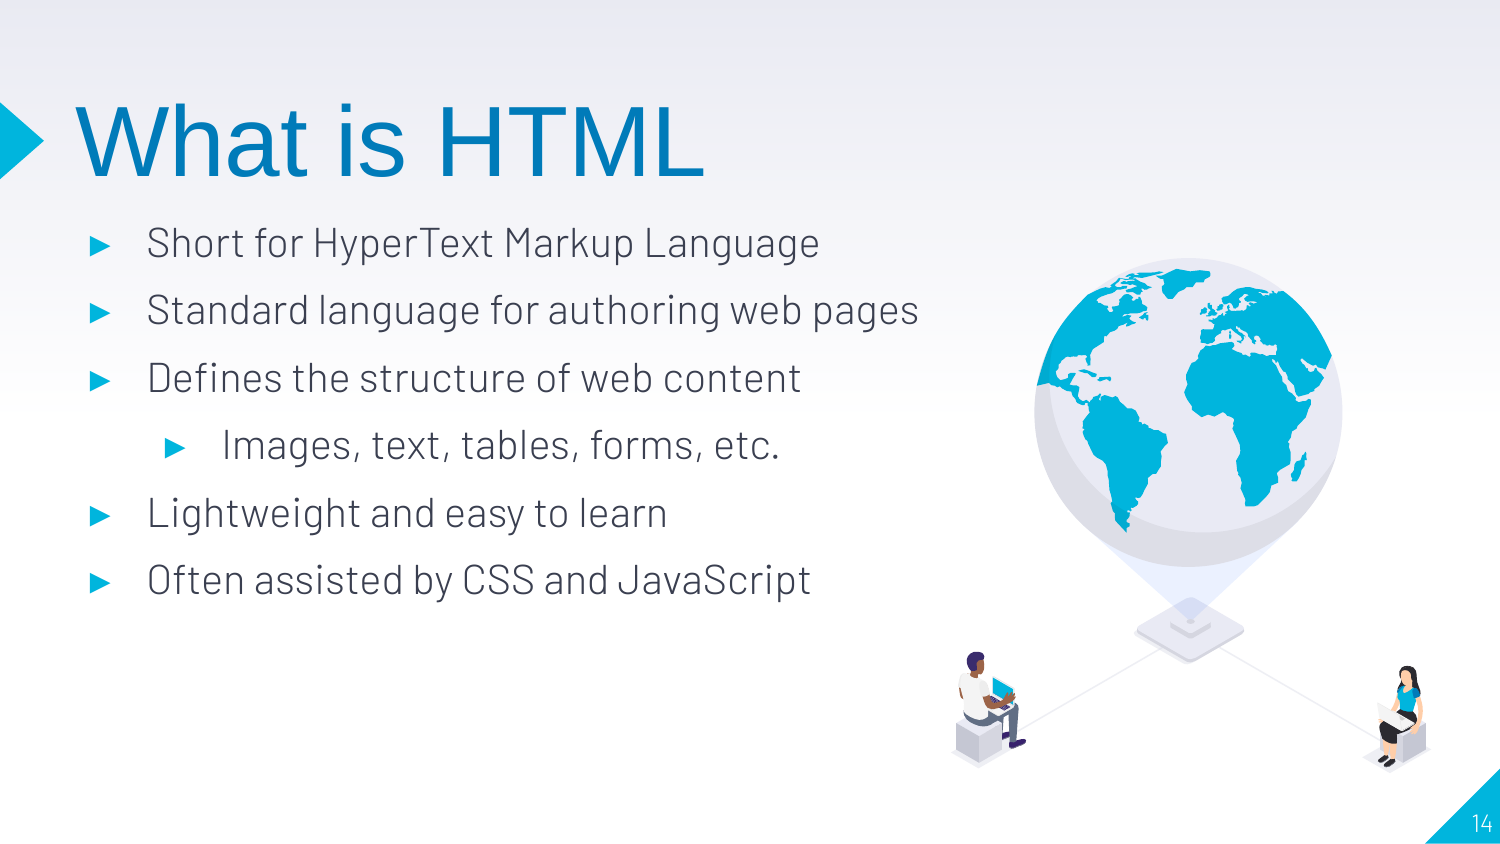

# What is HTML
Short for HyperText Markup Language
Standard language for authoring web pages
Defines the structure of web content
Images, text, tables, forms, etc.
Lightweight and easy to learn
Often assisted by CSS and JavaScript

14